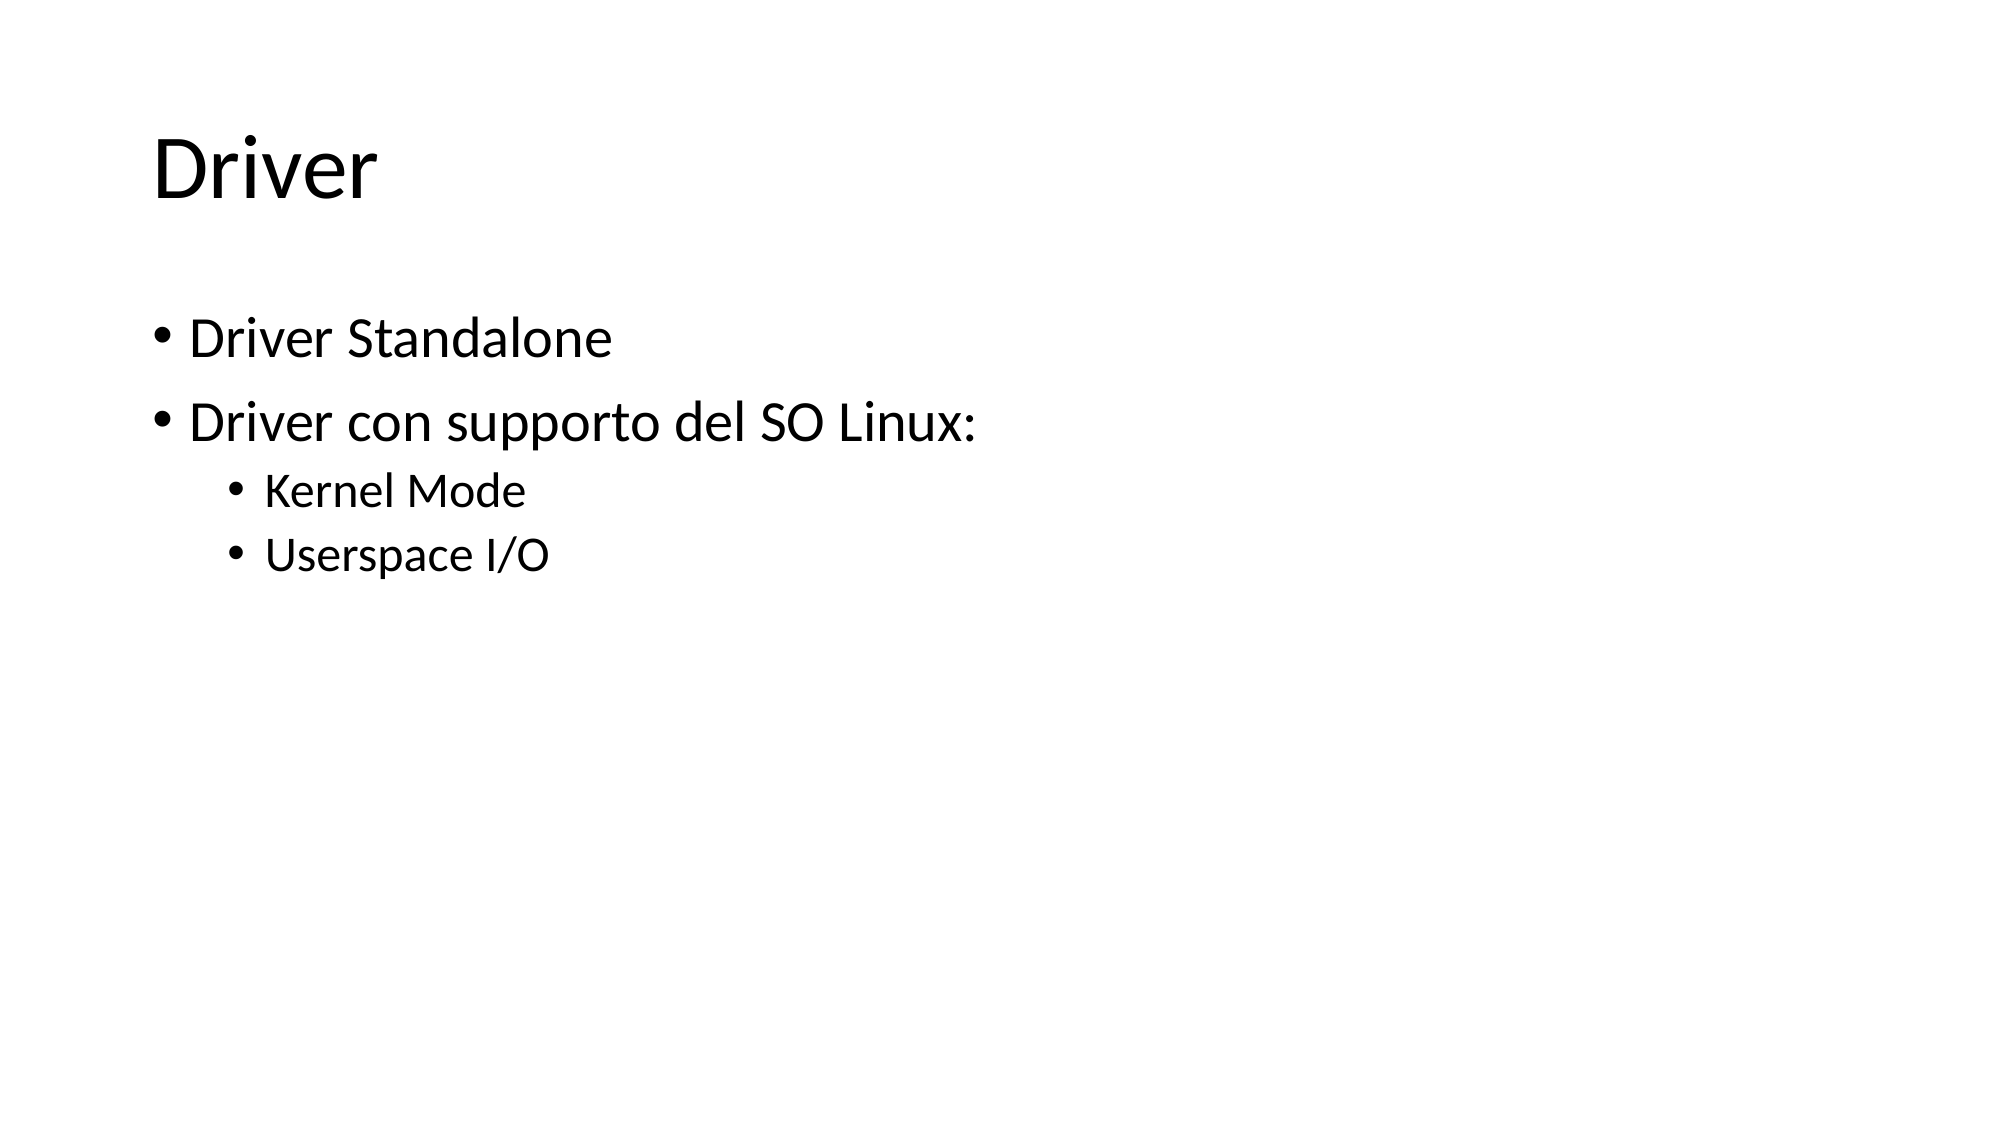

# Driver
Driver Standalone
Driver con supporto del SO Linux:
Kernel Mode
Userspace I/O